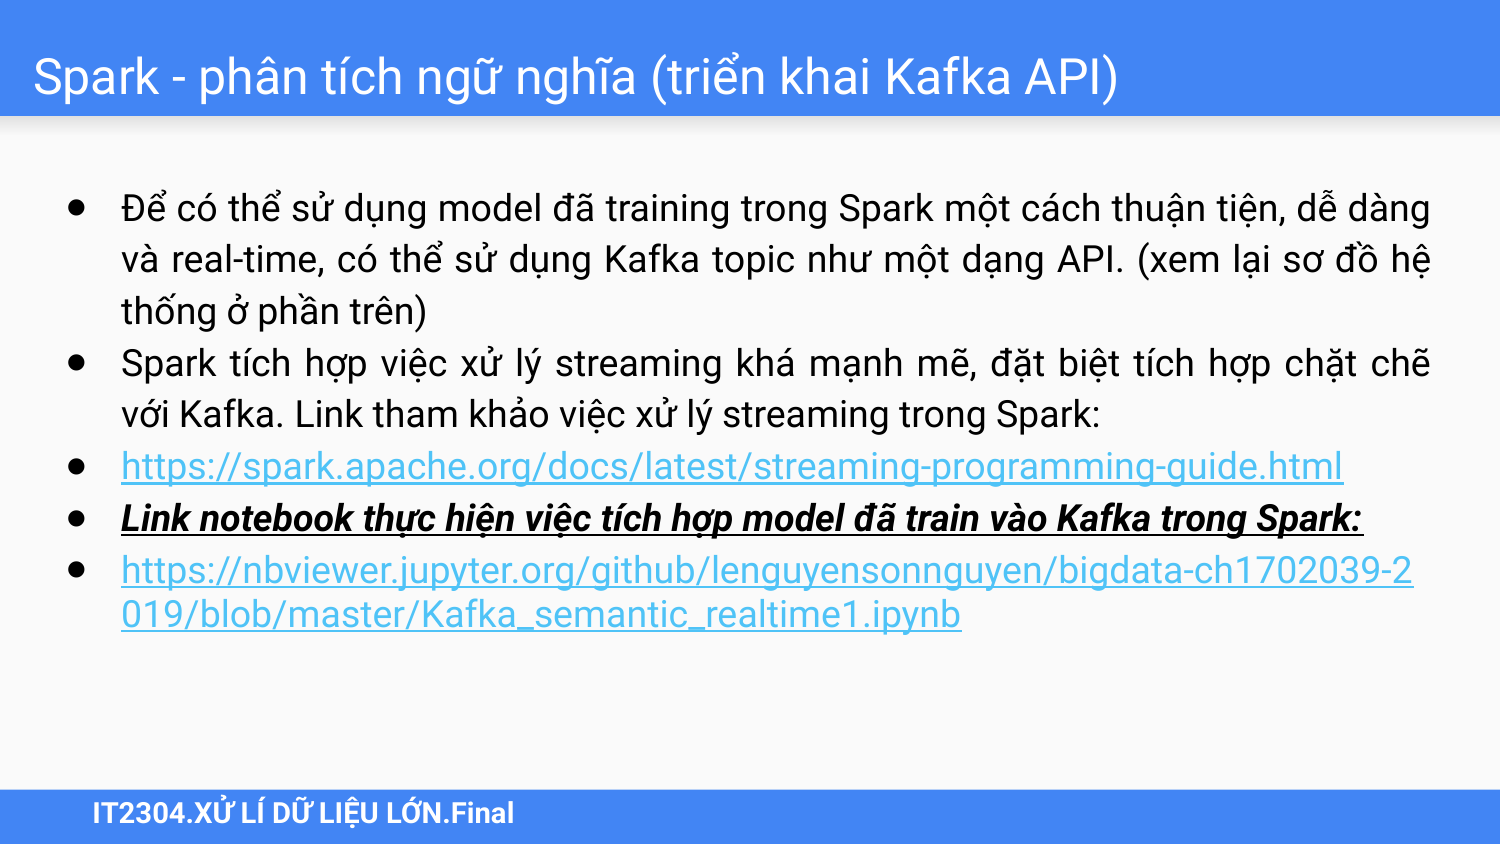

# Spark - phân tích ngữ nghĩa (triển khai Kafka API)
Để có thể sử dụng model đã training trong Spark một cách thuận tiện, dễ dàng và real-time, có thể sử dụng Kafka topic như một dạng API. (xem lại sơ đồ hệ thống ở phần trên)
Spark tích hợp việc xử lý streaming khá mạnh mẽ, đặt biệt tích hợp chặt chẽ với Kafka. Link tham khảo việc xử lý streaming trong Spark:
https://spark.apache.org/docs/latest/streaming-programming-guide.html
Link notebook thực hiện việc tích hợp model đã train vào Kafka trong Spark:
https://nbviewer.jupyter.org/github/lenguyensonnguyen/bigdata-ch1702039-2019/blob/master/Kafka_semantic_realtime1.ipynb